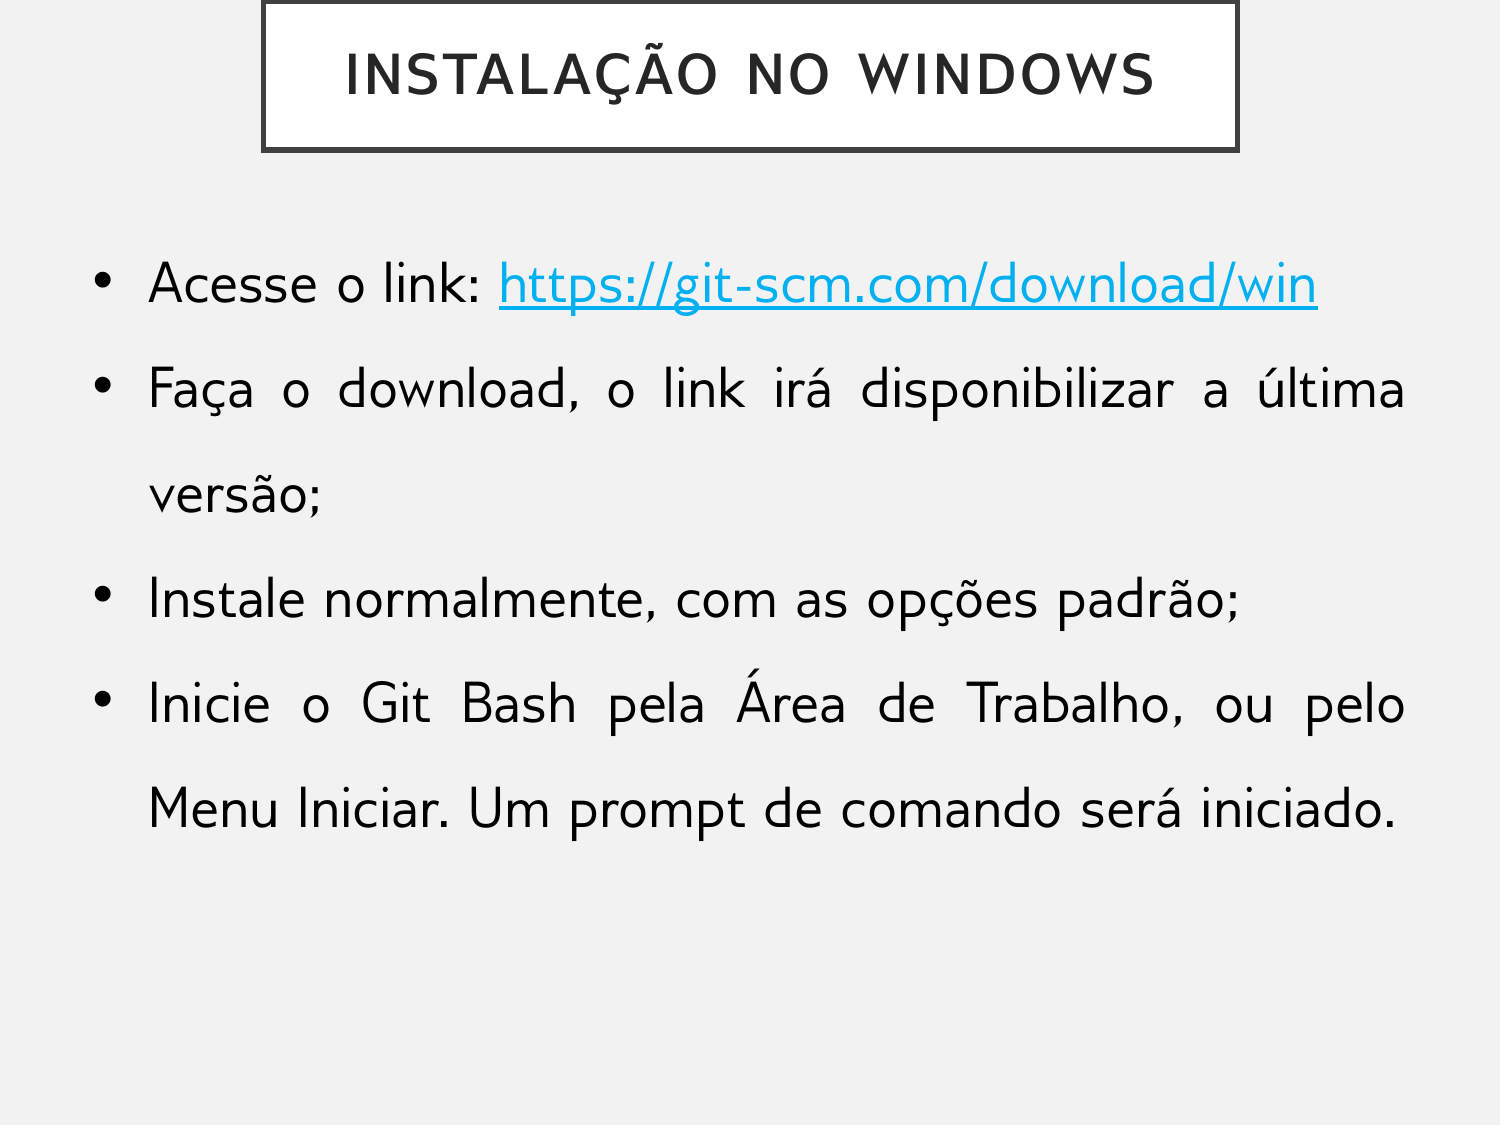

# INSTALAÇÃO NO WINDOWS

Acesse o link: https://git-scm.com/download/win
Faça o download, o link irá disponibilizar a última versão;
Instale normalmente, com as opções padrão;
Inicie o Git Bash pela Área de Trabalho, ou pelo Menu Iniciar. Um prompt de comando será iniciado.